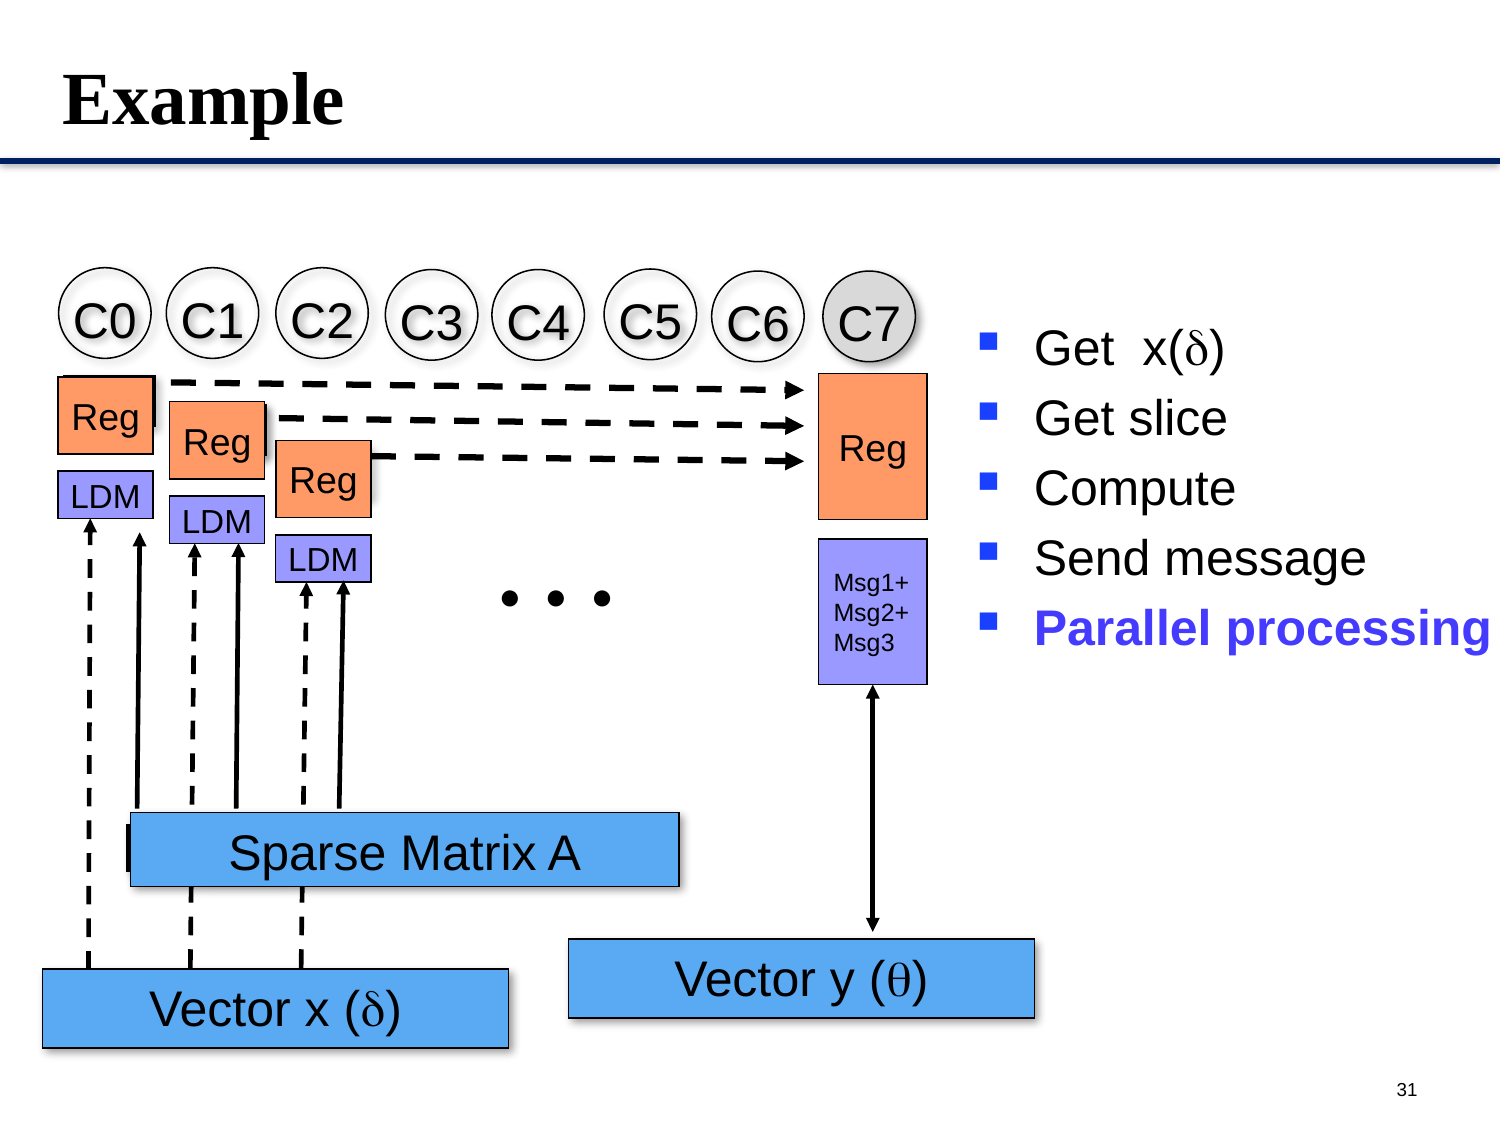

# Example
C0
C2
C1
C5
C3
C4
C6
C7
Get  x(δ)
Get slice
Compute
Send message
Parallel processing

Reg
Reg
Msg0
Reg
Msg
Msg1
Reg
Msg2
LDM
LDM
LDM
Msg1+
Msg2+
Msg3
●  ●  ●
Sparse Matrix A
tile0
tile2
tile1
Vector y (θ)
Vector x (δ)
v0
v1
v2